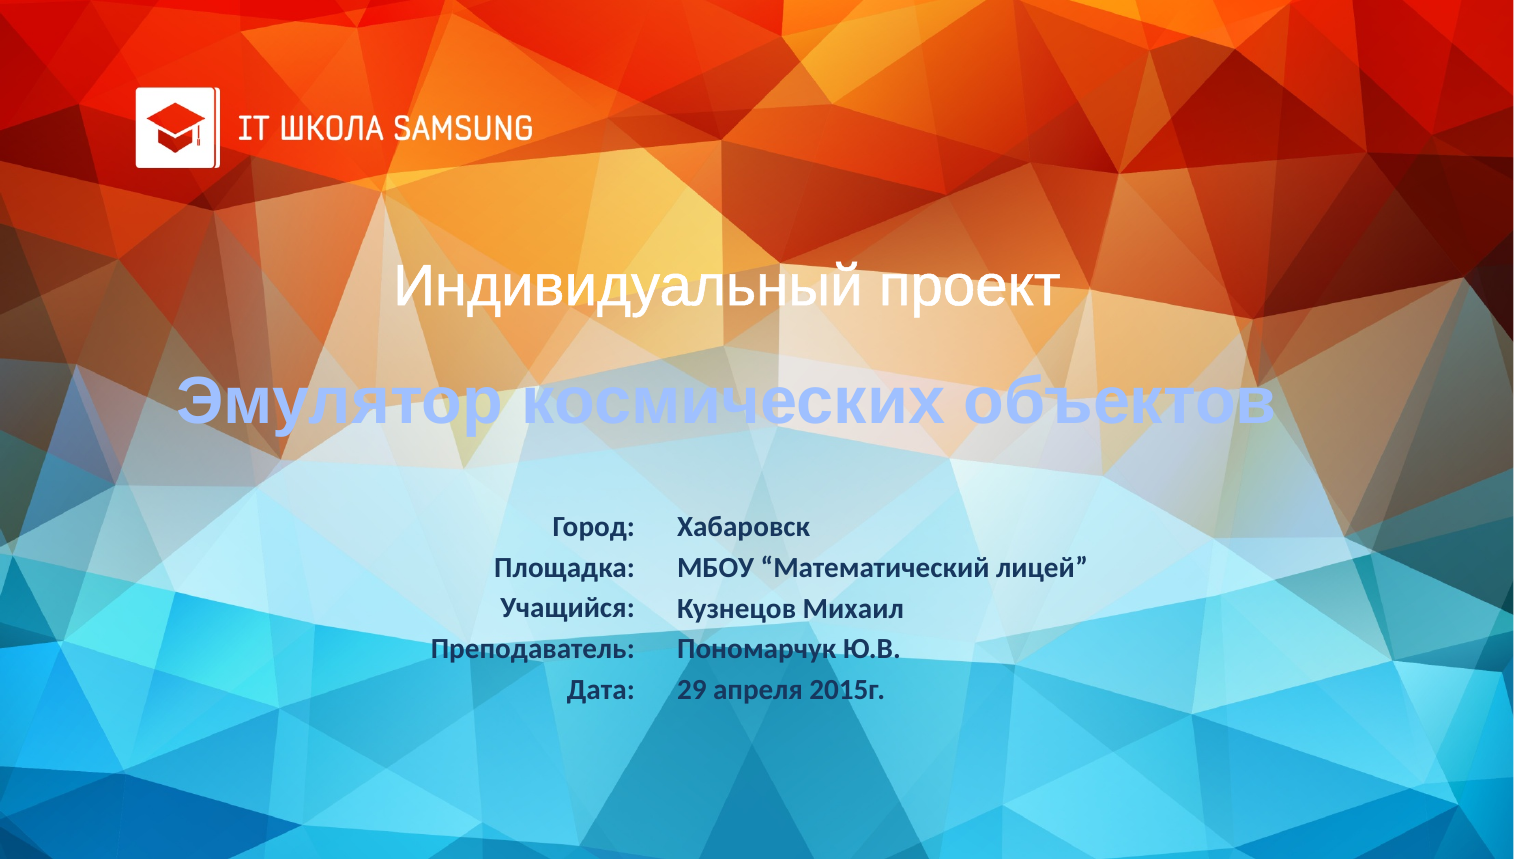

Индивидуальный проект
Эмулятор космических объектов
Город:
Площадка:
Учащийся:
Преподаватель:
Дата:
Хабаровск
МБОУ “Математический лицей”
Кузнецов Михаил
Пономарчук Ю.В.
29 апреля 2015г.